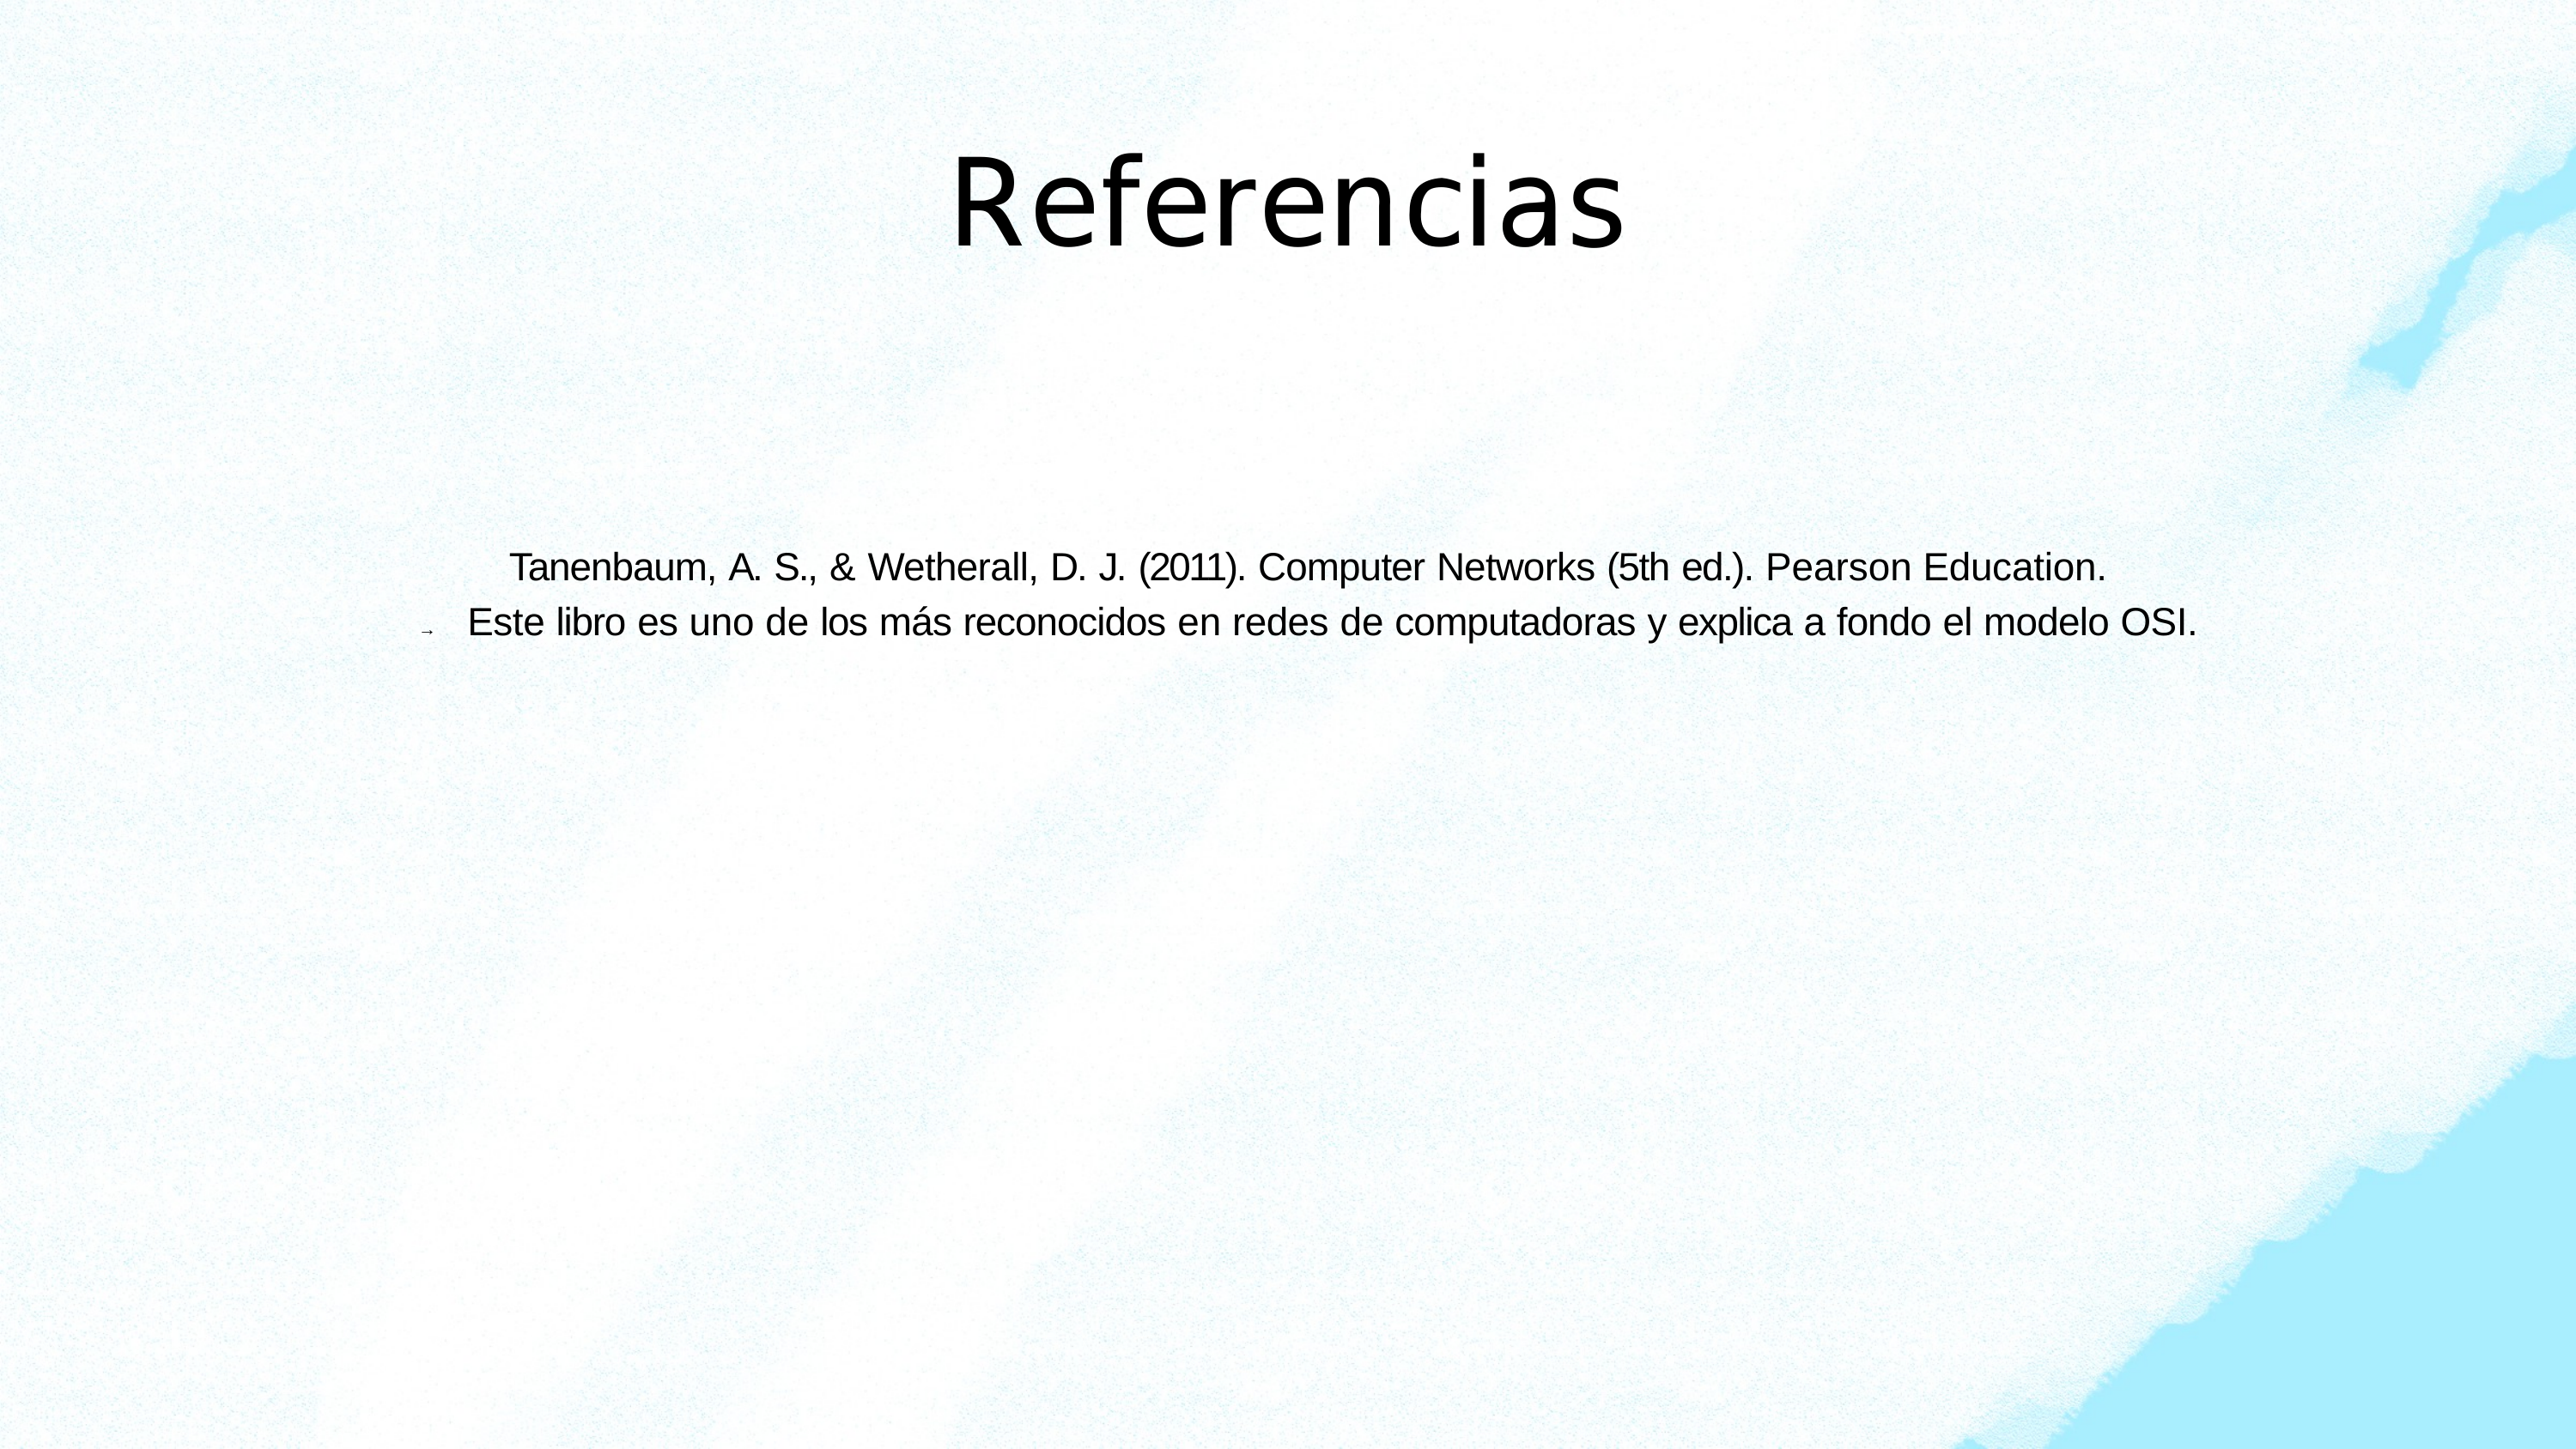

# Referencias
Tanenbaum, A. S., & Wetherall, D. J. (2011). Computer Networks (5th ed.). Pearson Education.
→ Este libro es uno de los más reconocidos en redes de computadoras y explica a fondo el modelo OSI.